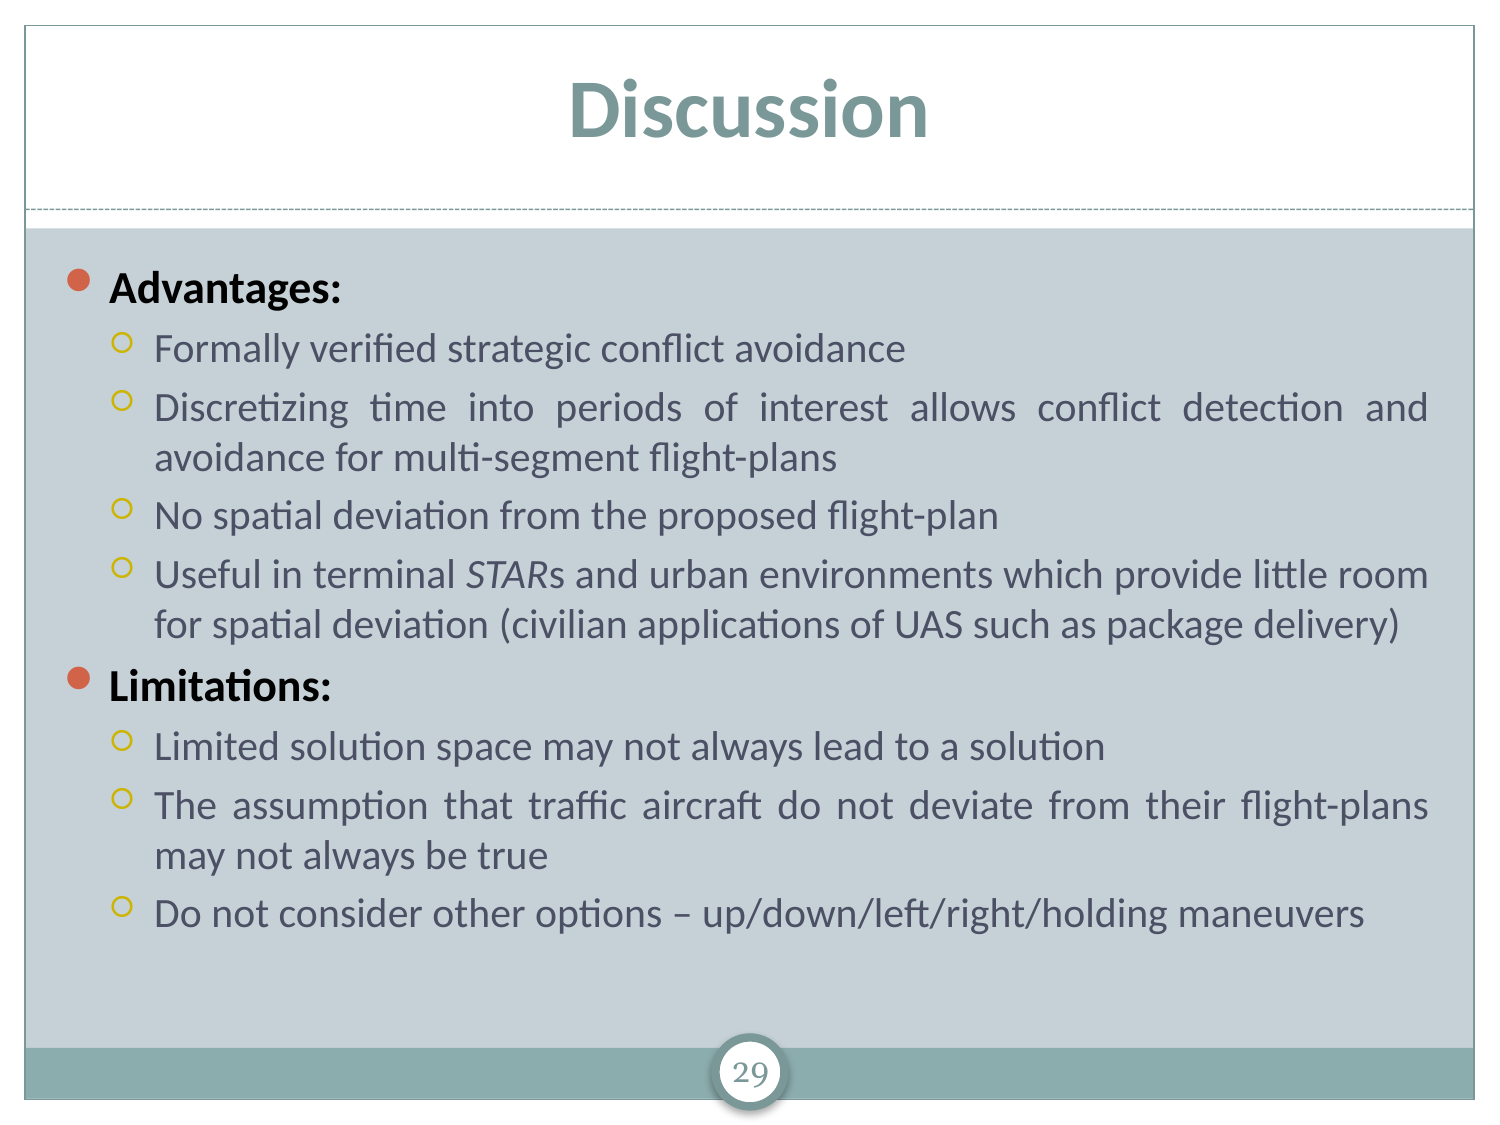

# Discussion
Advantages:
Formally verified strategic conflict avoidance
Discretizing time into periods of interest allows conflict detection and avoidance for multi-segment flight-plans
No spatial deviation from the proposed flight-plan
Useful in terminal STARs and urban environments which provide little room for spatial deviation (civilian applications of UAS such as package delivery)
Limitations:
Limited solution space may not always lead to a solution
The assumption that traffic aircraft do not deviate from their flight-plans may not always be true
Do not consider other options – up/down/left/right/holding maneuvers
29